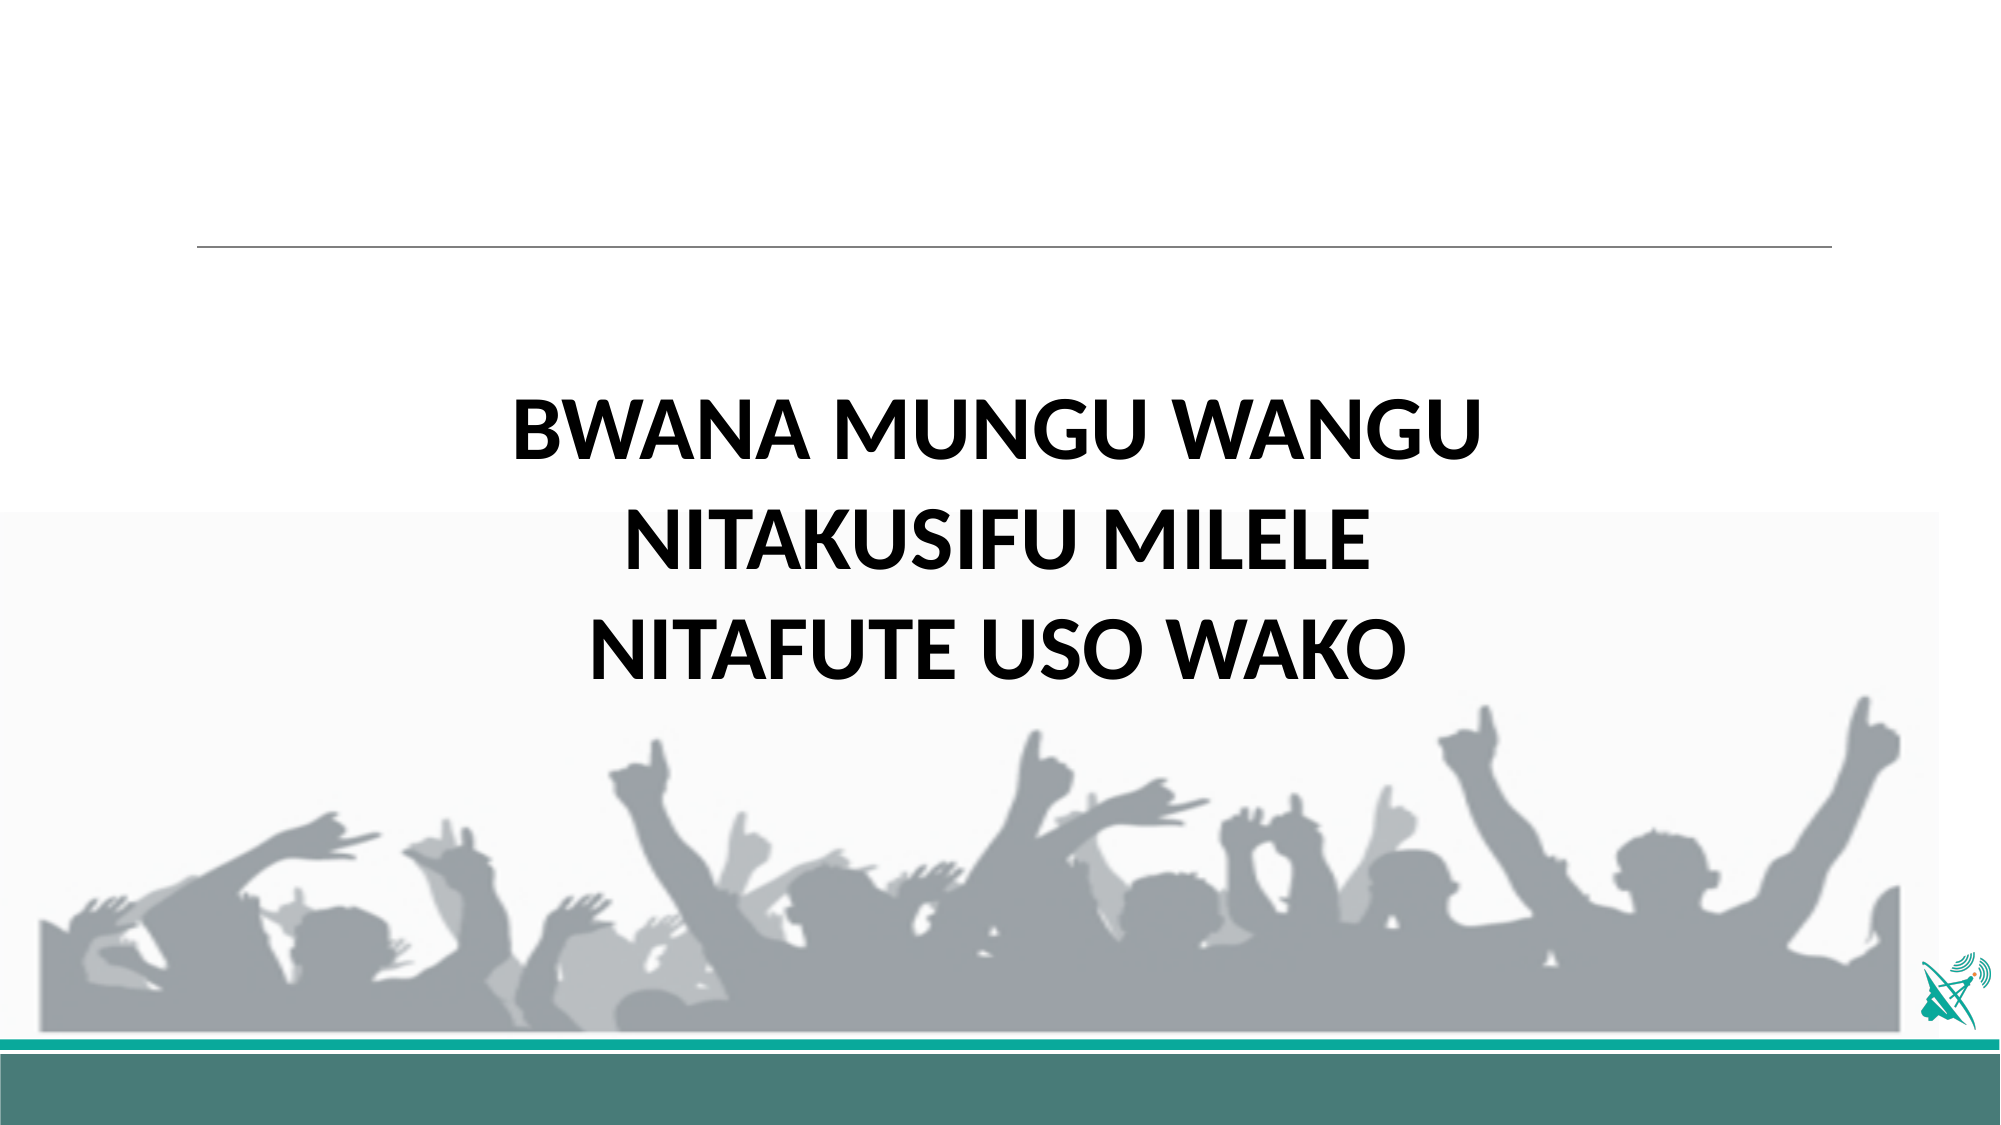

BWANA MUNGU WANGU
NITAKUSIFU MILELE
NITAFUTE USO WAKO